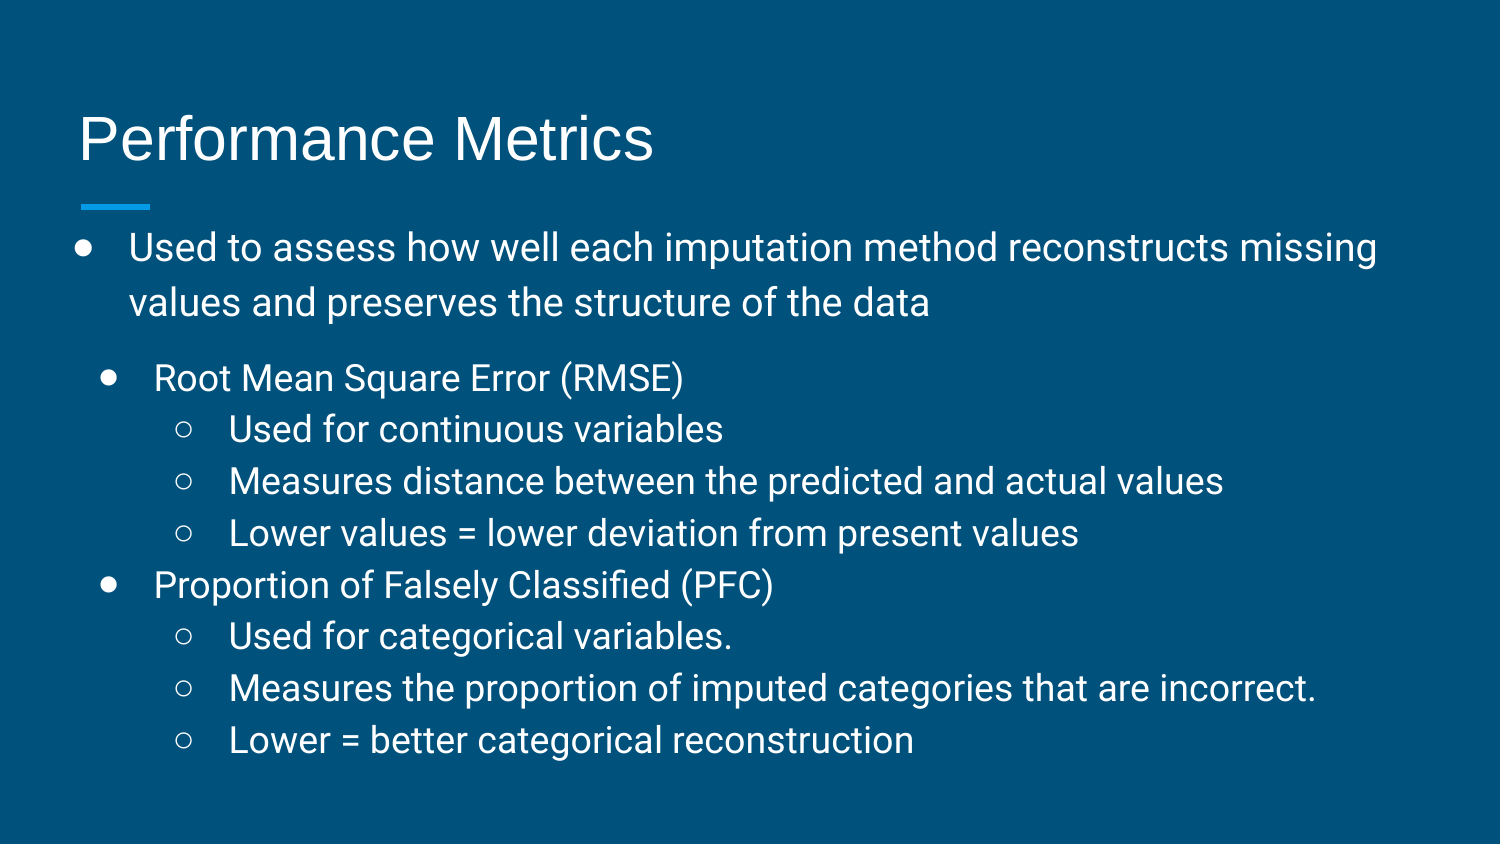

# Performance Metrics
Used to assess how well each imputation method reconstructs missing values and preserves the structure of the data

Root Mean Square Error (RMSE)
Used for continuous variables
Measures distance between the predicted and actual values
Lower values = lower deviation from present values
Proportion of Falsely Classified (PFC)
Used for categorical variables.
Measures the proportion of imputed categories that are incorrect.
Lower = better categorical reconstruction